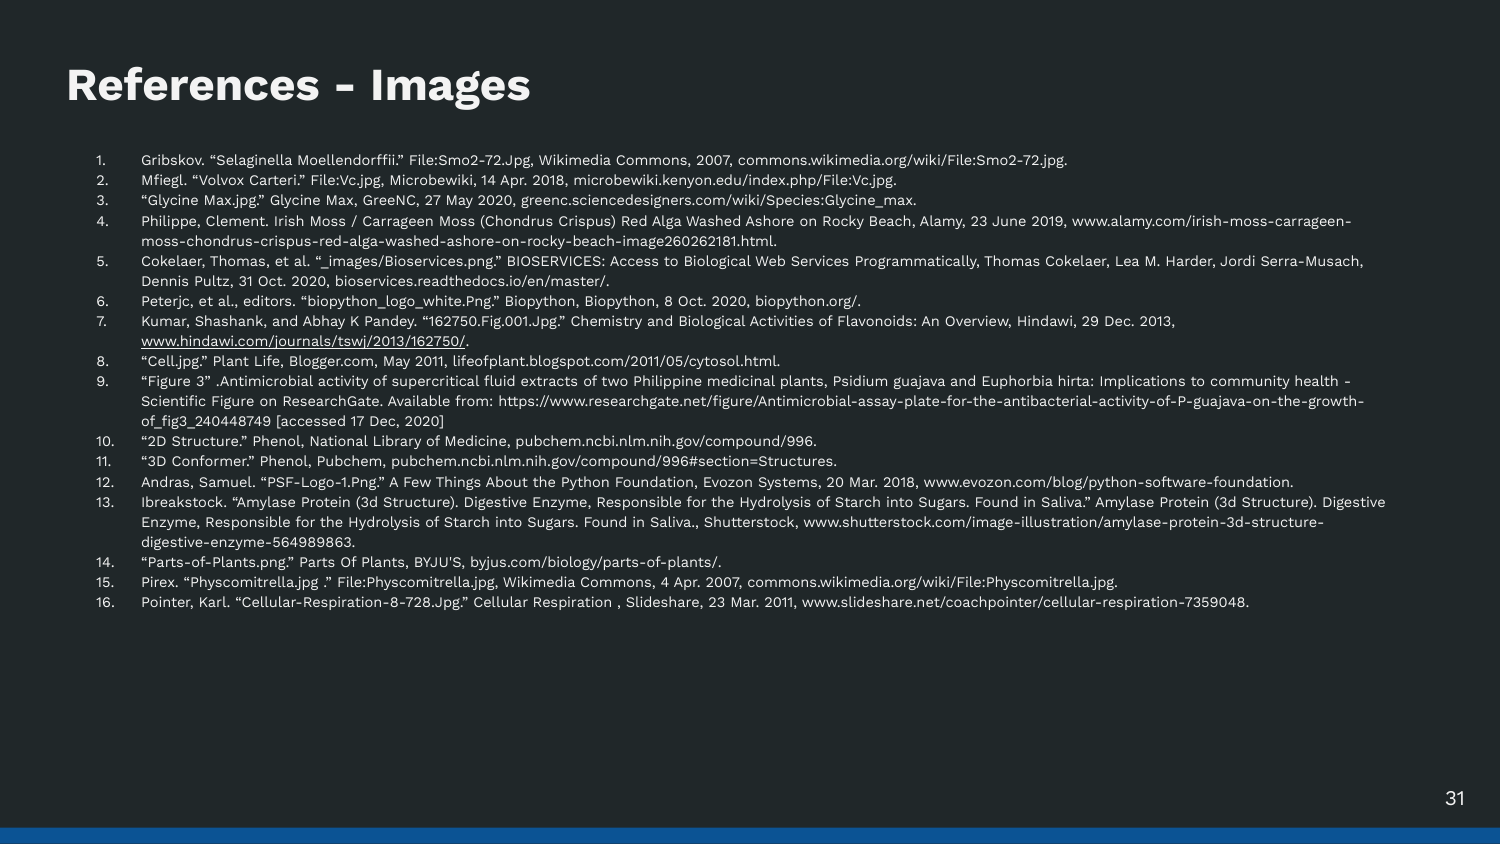

# References - Images
Gribskov. “Selaginella Moellendorffii.” File:Smo2-72.Jpg, Wikimedia Commons, 2007, commons.wikimedia.org/wiki/File:Smo2-72.jpg.
Mfiegl. “Volvox Carteri.” File:Vc.jpg, Microbewiki, 14 Apr. 2018, microbewiki.kenyon.edu/index.php/File:Vc.jpg.
“Glycine Max.jpg.” Glycine Max, GreeNC, 27 May 2020, greenc.sciencedesigners.com/wiki/Species:Glycine_max.
Philippe, Clement. Irish Moss / Carrageen Moss (Chondrus Crispus) Red Alga Washed Ashore on Rocky Beach, Alamy, 23 June 2019, www.alamy.com/irish-moss-carrageen-moss-chondrus-crispus-red-alga-washed-ashore-on-rocky-beach-image260262181.html.
Cokelaer, Thomas, et al. “_images/Bioservices.png.” BIOSERVICES: Access to Biological Web Services Programmatically, Thomas Cokelaer, Lea M. Harder, Jordi Serra-Musach, Dennis Pultz, 31 Oct. 2020, bioservices.readthedocs.io/en/master/.
Peterjc, et al., editors. “biopython_logo_white.Png.” Biopython, Biopython, 8 Oct. 2020, biopython.org/.
Kumar, Shashank, and Abhay K Pandey. “162750.Fig.001.Jpg.” Chemistry and Biological Activities of Flavonoids: An Overview, Hindawi, 29 Dec. 2013, www.hindawi.com/journals/tswj/2013/162750/.
“Cell.jpg.” Plant Life, Blogger.com, May 2011, lifeofplant.blogspot.com/2011/05/cytosol.html.
“Figure 3” .Antimicrobial activity of supercritical fluid extracts of two Philippine medicinal plants, Psidium guajava and Euphorbia hirta: Implications to community health - Scientific Figure on ResearchGate. Available from: https://www.researchgate.net/figure/Antimicrobial-assay-plate-for-the-antibacterial-activity-of-P-guajava-on-the-growth-of_fig3_240448749 [accessed 17 Dec, 2020]
“2D Structure.” Phenol, National Library of Medicine, pubchem.ncbi.nlm.nih.gov/compound/996.
“3D Conformer.” Phenol, Pubchem, pubchem.ncbi.nlm.nih.gov/compound/996#section=Structures.
Andras, Samuel. “PSF-Logo-1.Png.” A Few Things About the Python Foundation, Evozon Systems, 20 Mar. 2018, www.evozon.com/blog/python-software-foundation.
Ibreakstock. “Amylase Protein (3d Structure). Digestive Enzyme, Responsible for the Hydrolysis of Starch into Sugars. Found in Saliva.” Amylase Protein (3d Structure). Digestive Enzyme, Responsible for the Hydrolysis of Starch into Sugars. Found in Saliva., Shutterstock, www.shutterstock.com/image-illustration/amylase-protein-3d-structure-digestive-enzyme-564989863.
“Parts-of-Plants.png.” Parts Of Plants, BYJU'S, byjus.com/biology/parts-of-plants/.
Pirex. “Physcomitrella.jpg .” File:Physcomitrella.jpg, Wikimedia Commons, 4 Apr. 2007, commons.wikimedia.org/wiki/File:Physcomitrella.jpg.
Pointer, Karl. “Cellular-Respiration-8-728.Jpg.” Cellular Respiration , Slideshare, 23 Mar. 2011, www.slideshare.net/coachpointer/cellular-respiration-7359048.

31